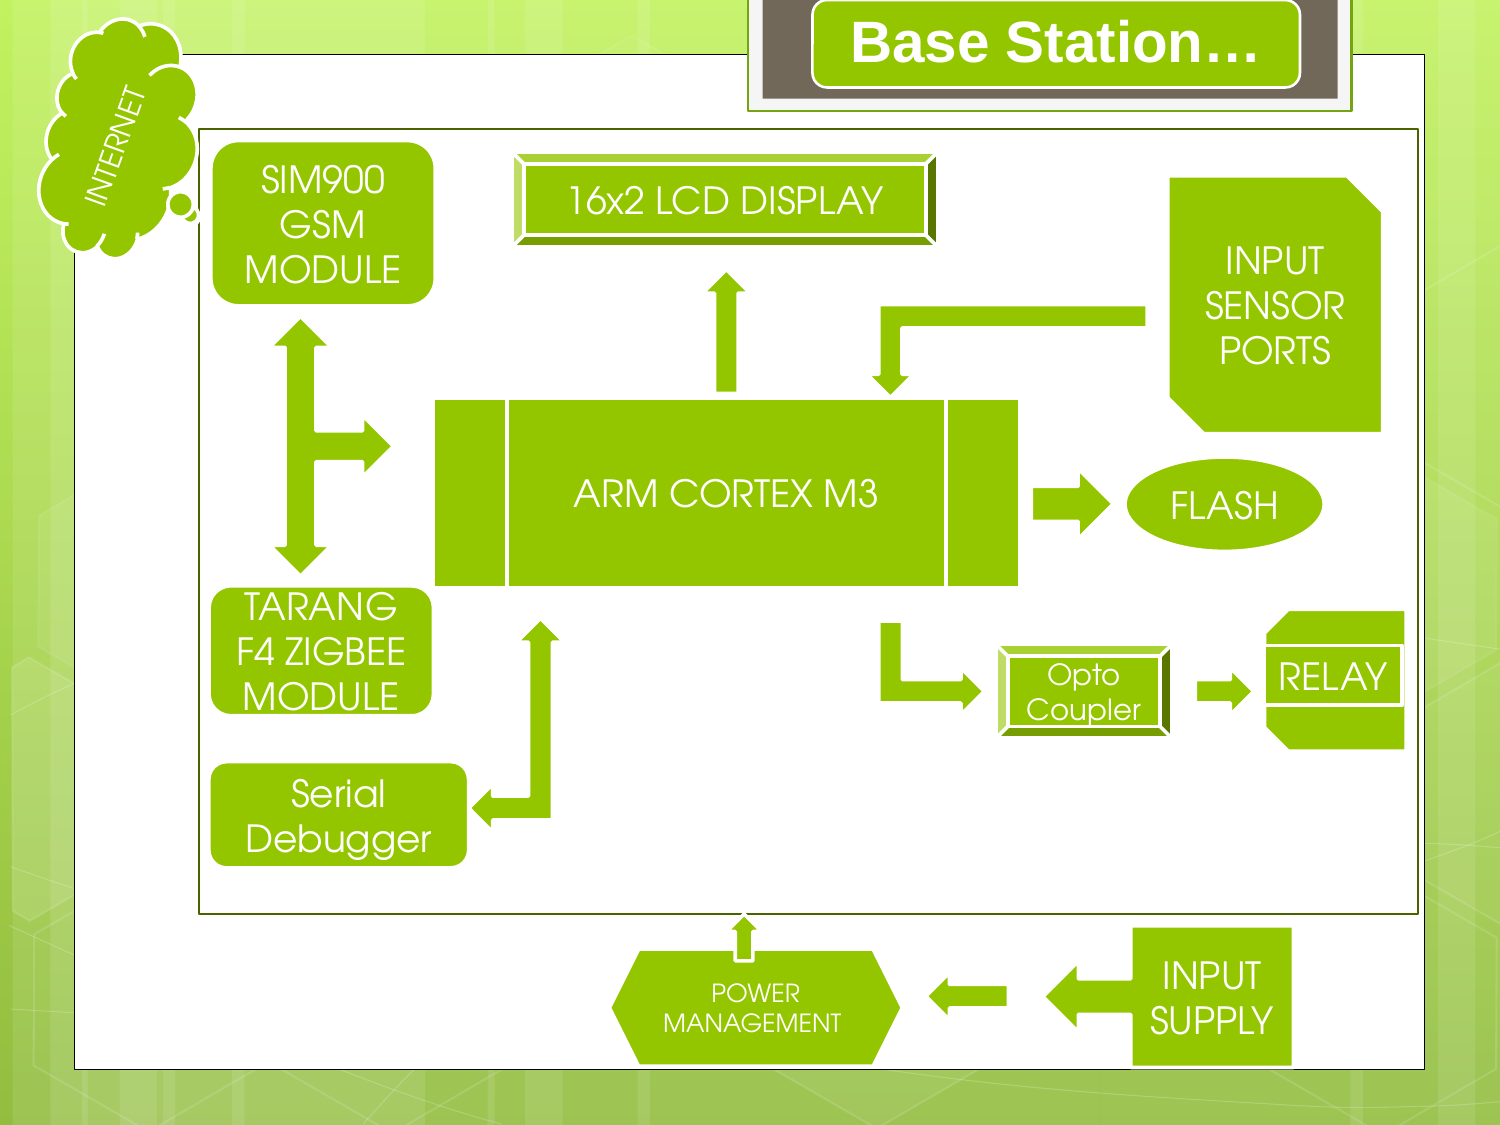

Base Station…
INTERNET

SIM900
GSM MODULE
16x2 LCD DISPLAY
INPUT
SENSOR PORTS

ARM CORTEX M3
FLASH

TARANG F4 ZIGBEE MODULE

RELAY

Opto
Coupler

Serial
Debugger

INPUT SUPPLY
POWER MANAGEMENT